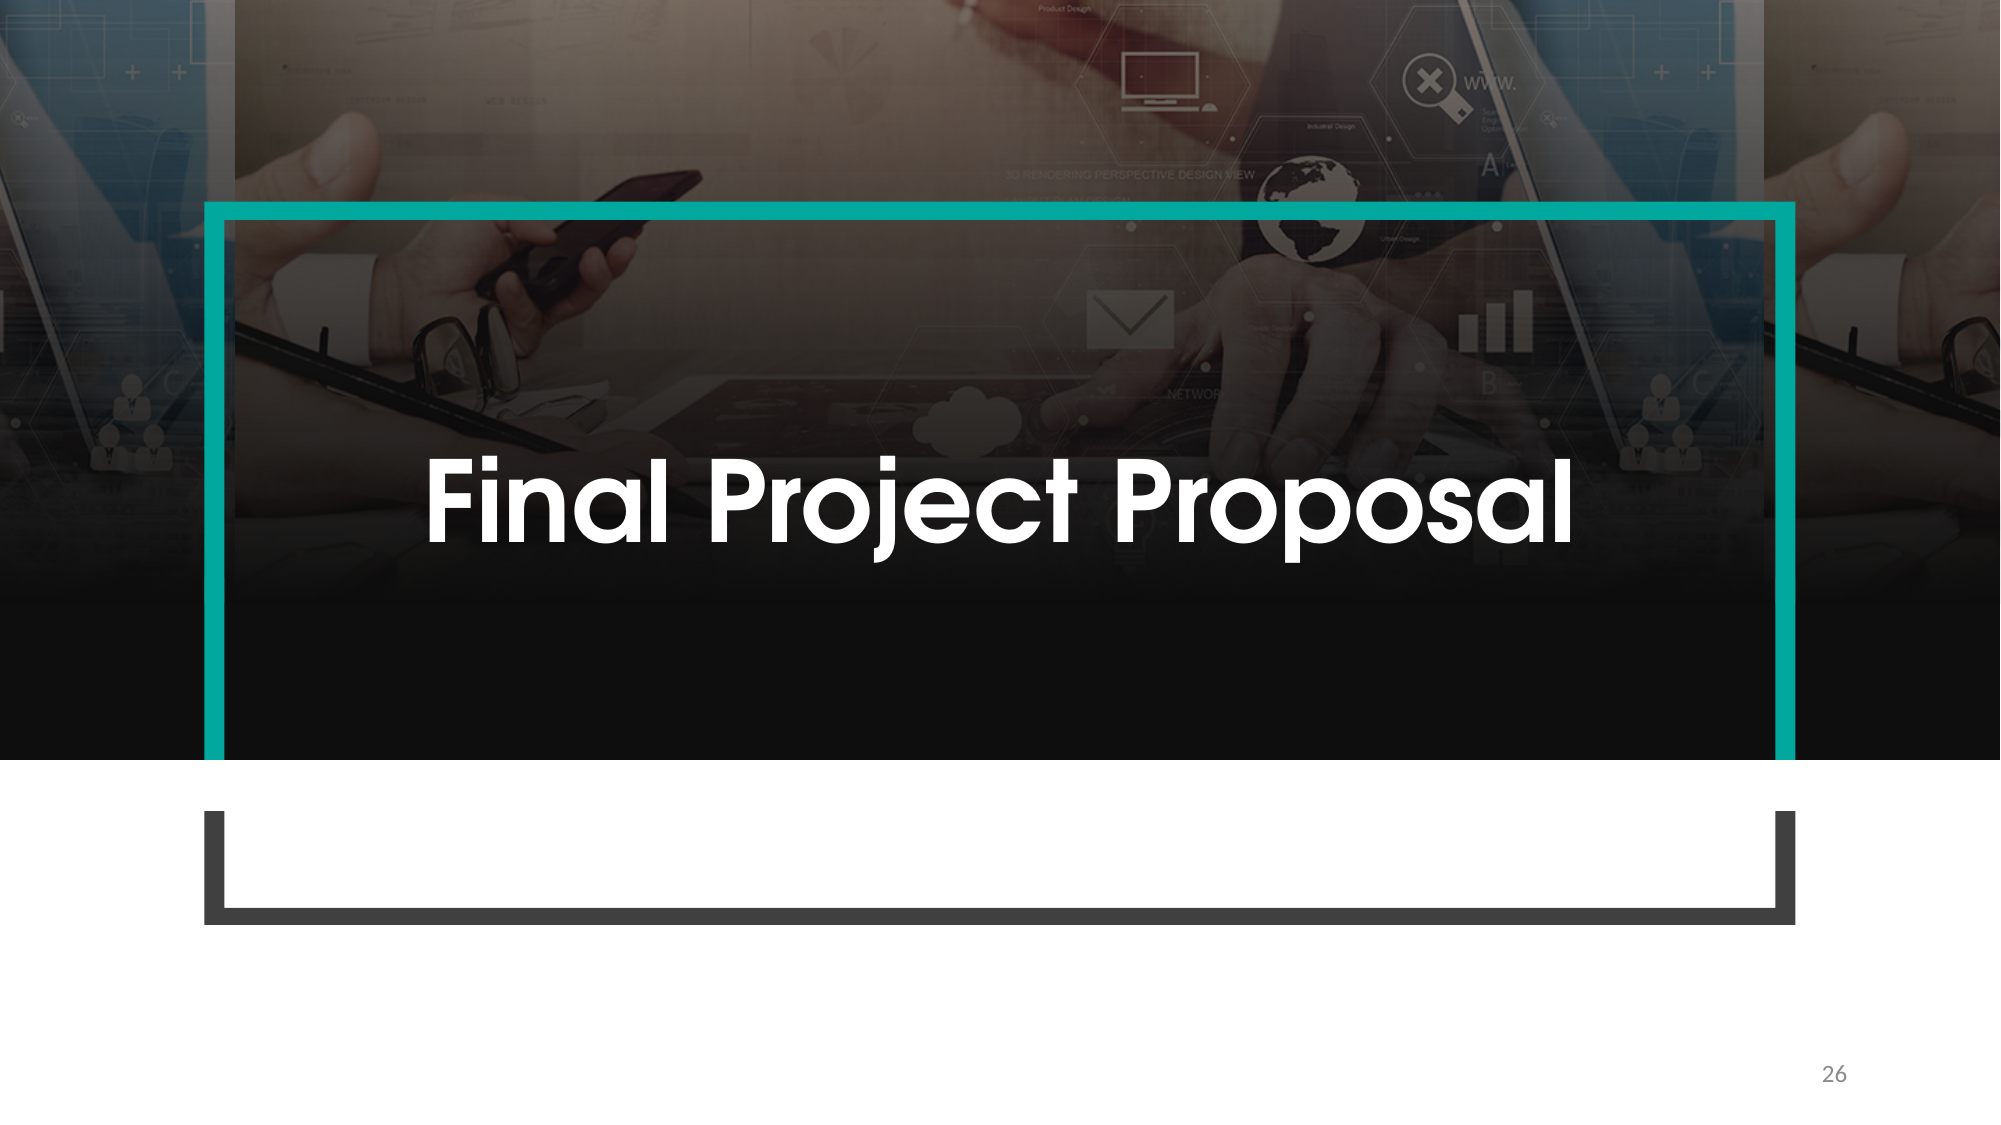

# Deep Convolutional Variational Autoencoder for Anomalous Sound Detection

Final Project Proposal

26